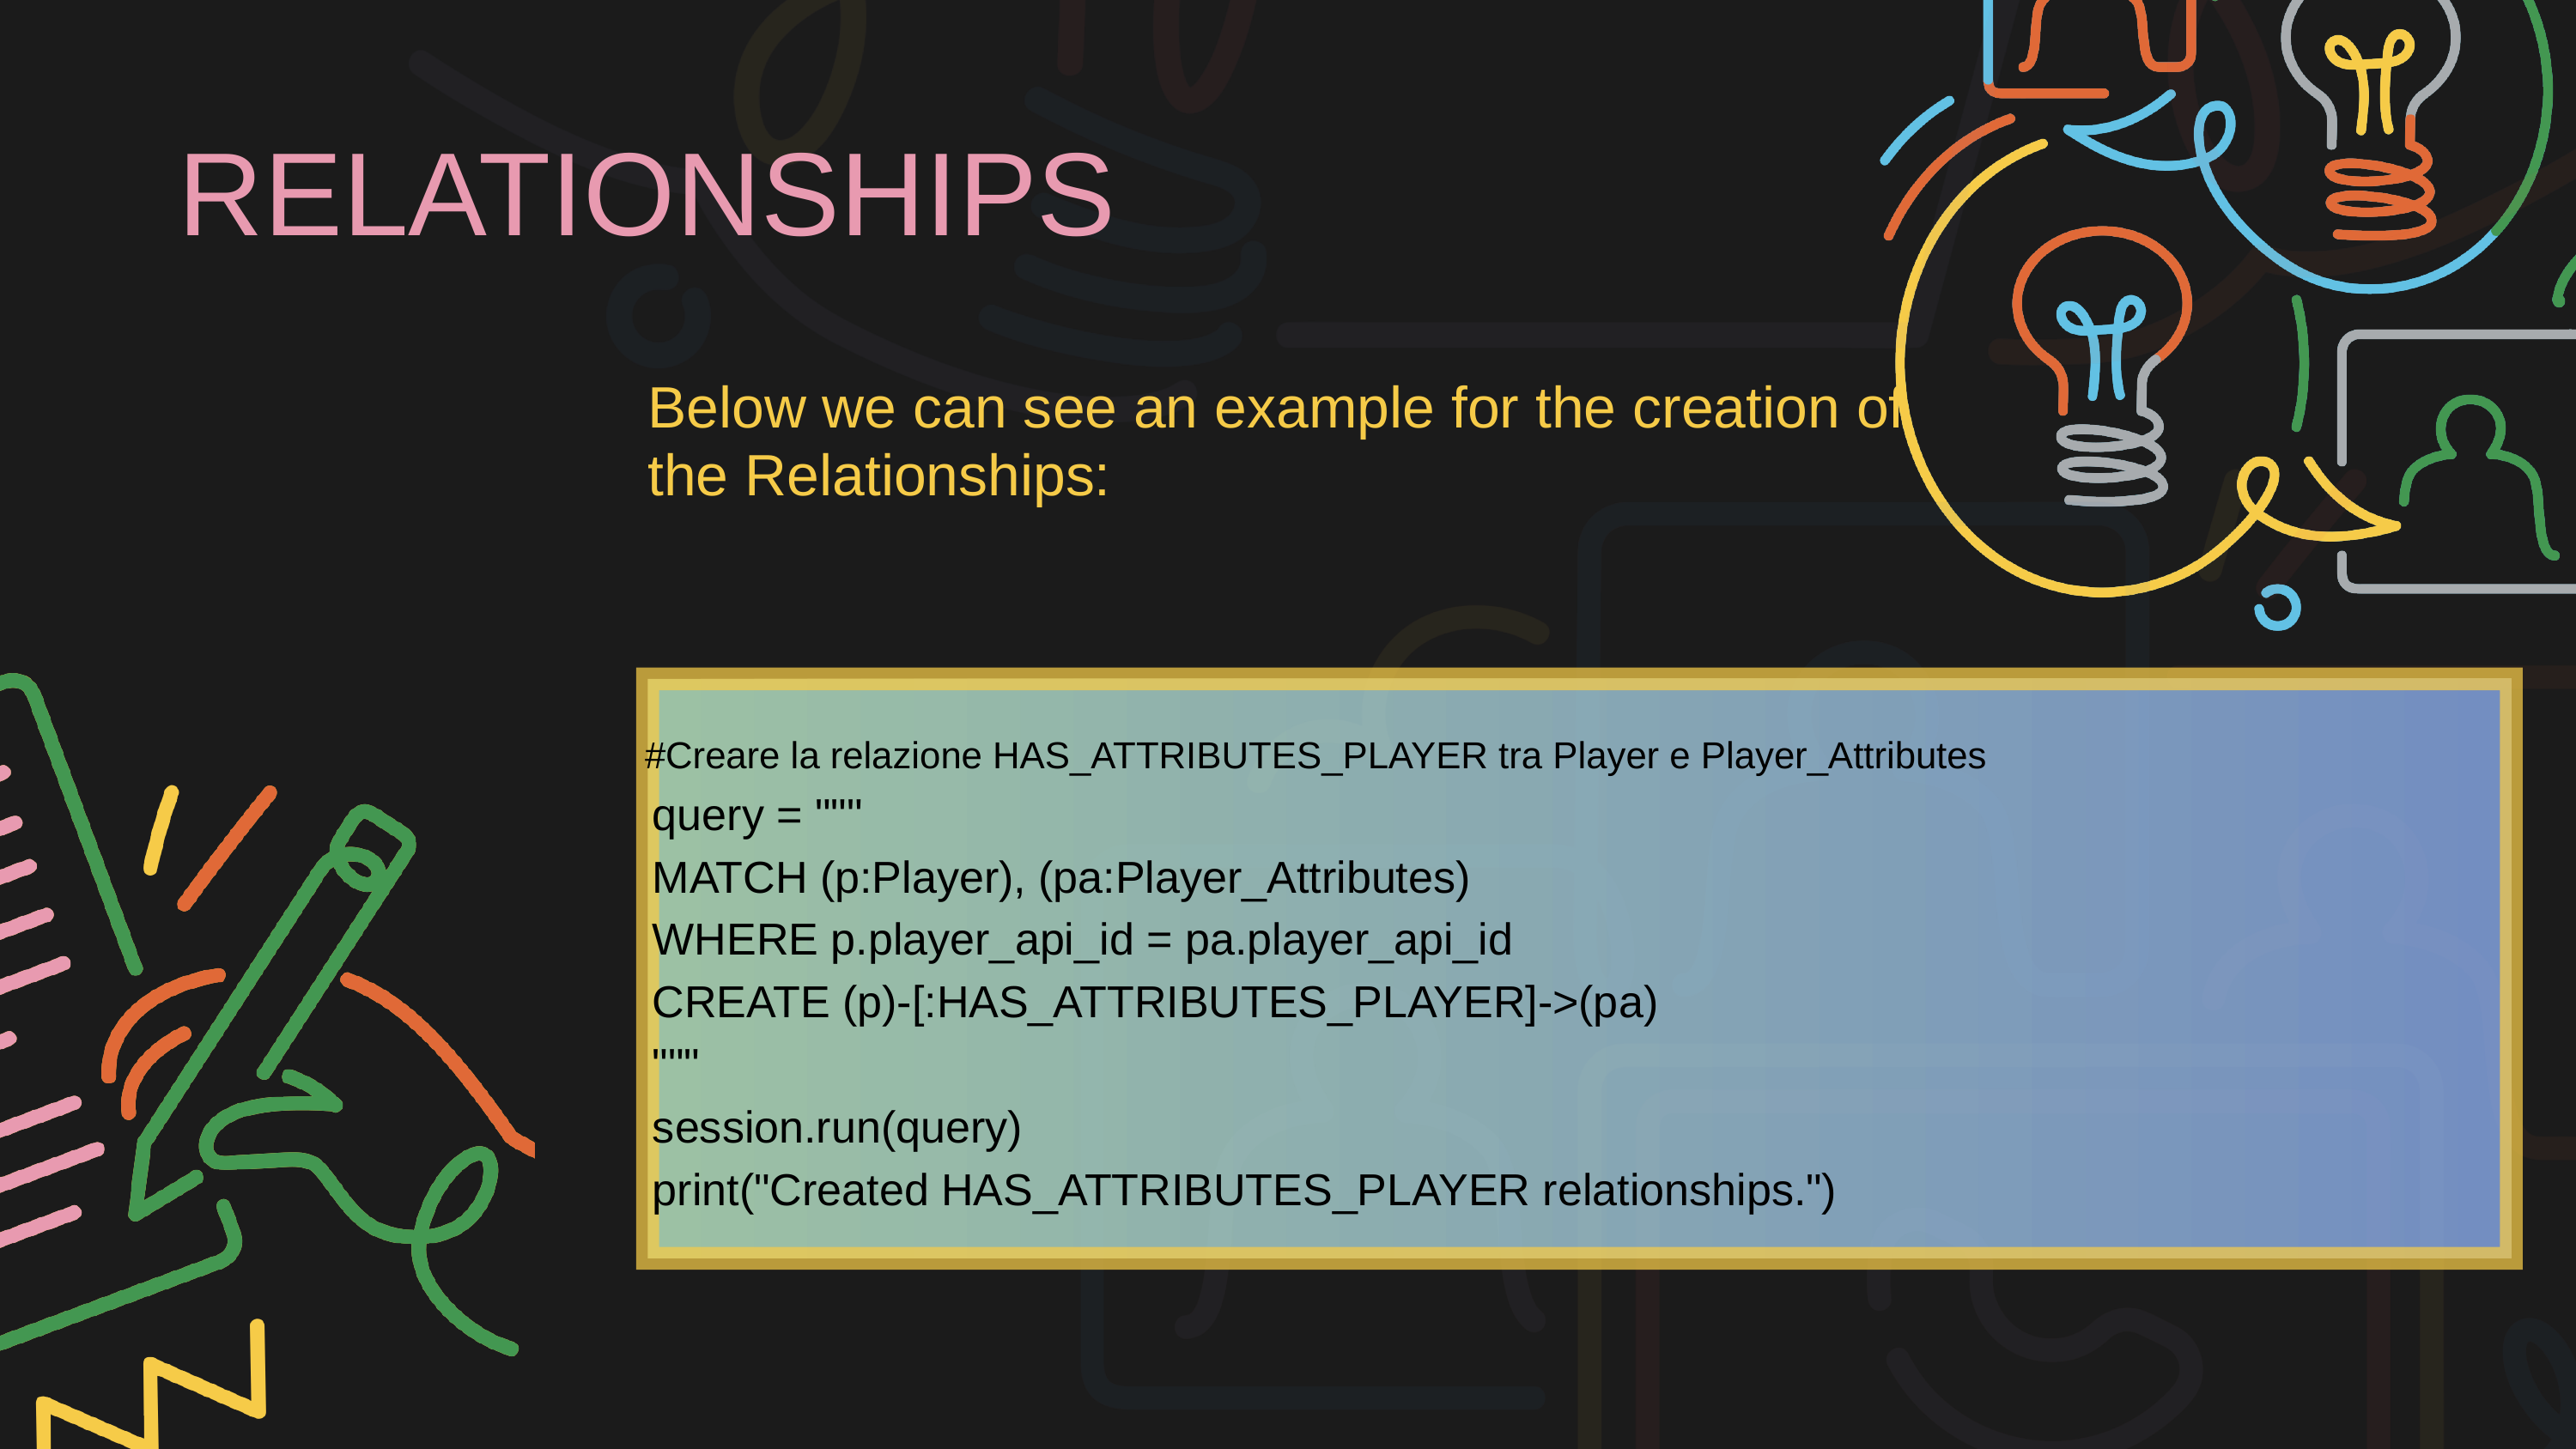

RELATIONSHIPS
Below we can see an example for the creation of the Relationships:

    #Creare la relazione HAS_ATTRIBUTES_PLAYER tra Player e Player_Attributes
    query = """
    MATCH (p:Player), (pa:Player_Attributes)
    WHERE p.player_api_id = pa.player_api_id
    CREATE (p)-[:HAS_ATTRIBUTES_PLAYER]->(pa)
    """
    session.run(query)
    print("Created HAS_ATTRIBUTES_PLAYER relationships.")